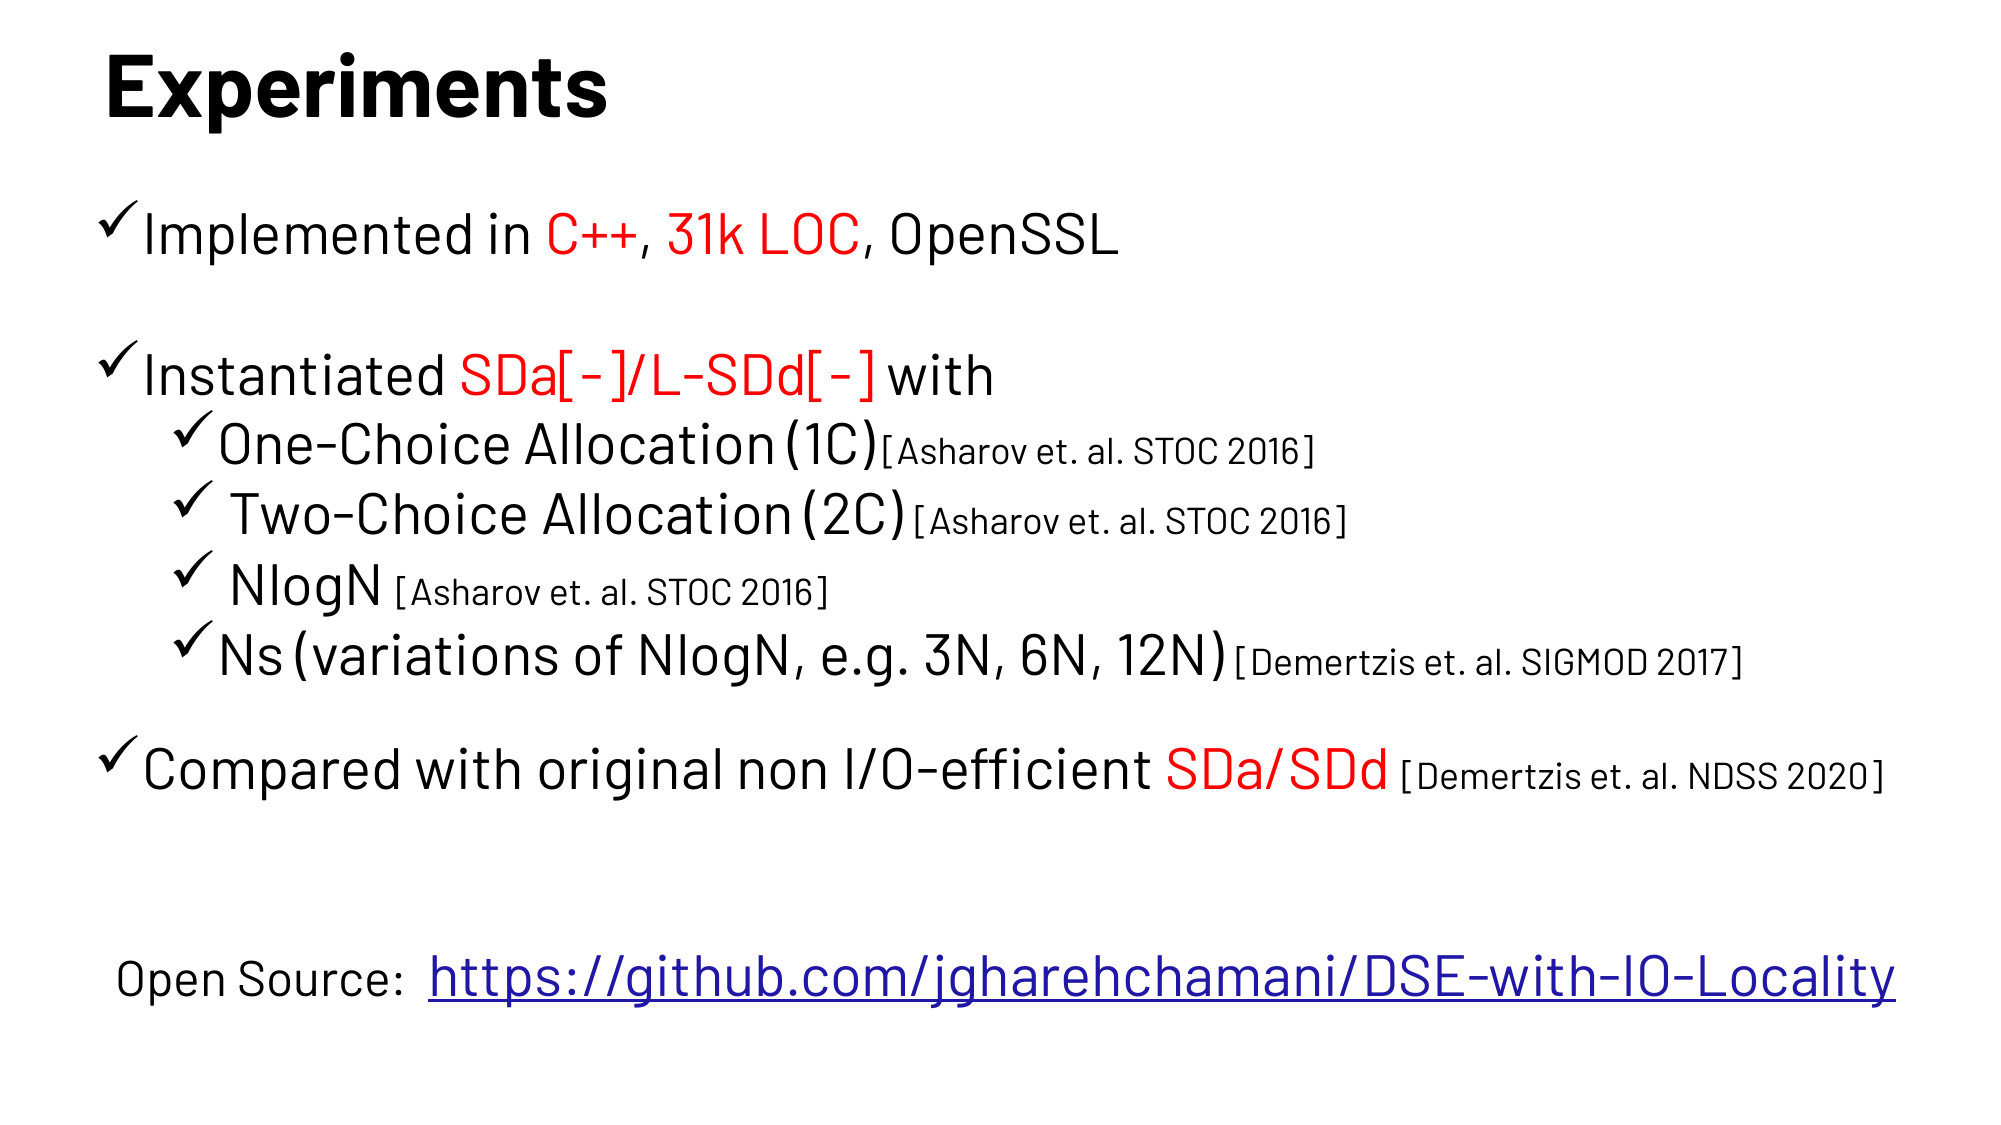

Experiments
Implemented in C++, 31k LOC, OpenSSL

Instantiated SDa[-]/L-SDd[-] with
One-Choice Allocation (1C) [Asharov et. al. STOC 2016]
 Two-Choice Allocation (2C) [Asharov et. al. STOC 2016]
 NlogN [Asharov et. al. STOC 2016]
Ns (variations of NlogN, e.g. 3N, 6N, 12N) [Demertzis et. al. SIGMOD 2017]

Compared with original non I/O-efficient SDa/SDd [Demertzis et. al. NDSS 2020]
Open Source:  https://github.com/jgharehchamani/DSE-with-IO-Locality